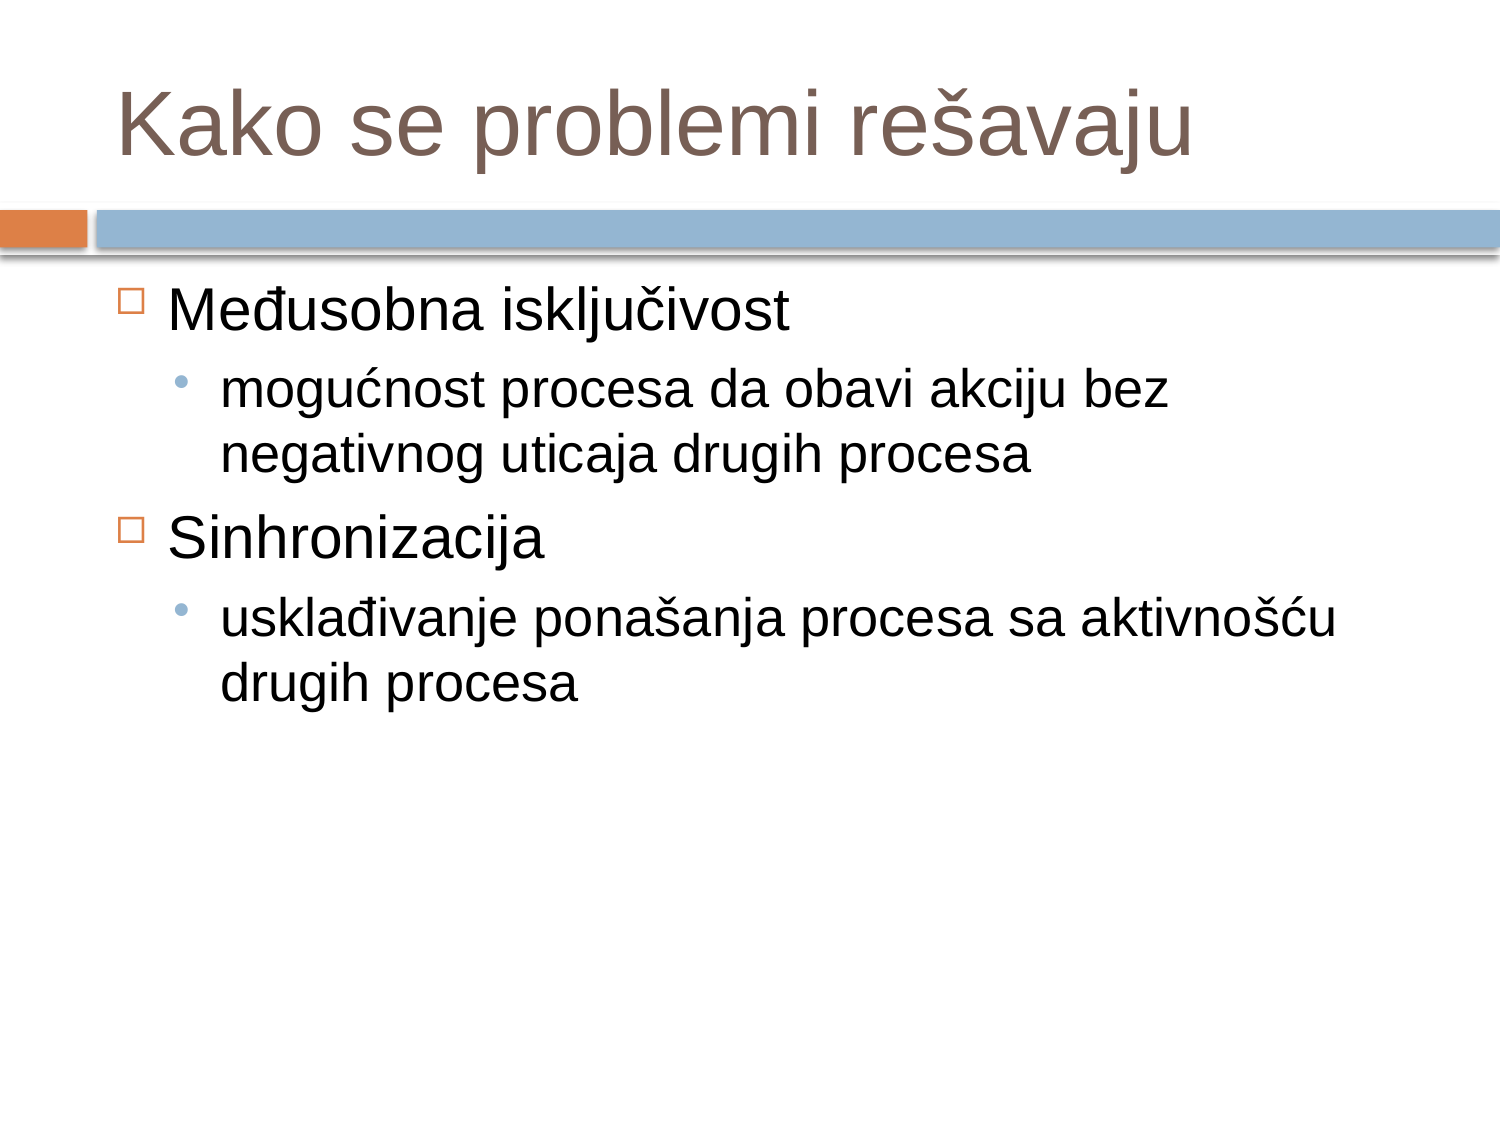

# Kako se problemi rešavaju
Međusobna isključivost
mogućnost procesa da obavi akciju bez negativnog uticaja drugih procesa
Sinhronizacija
usklađivanje ponašanja procesa sa aktivnošću drugih procesa